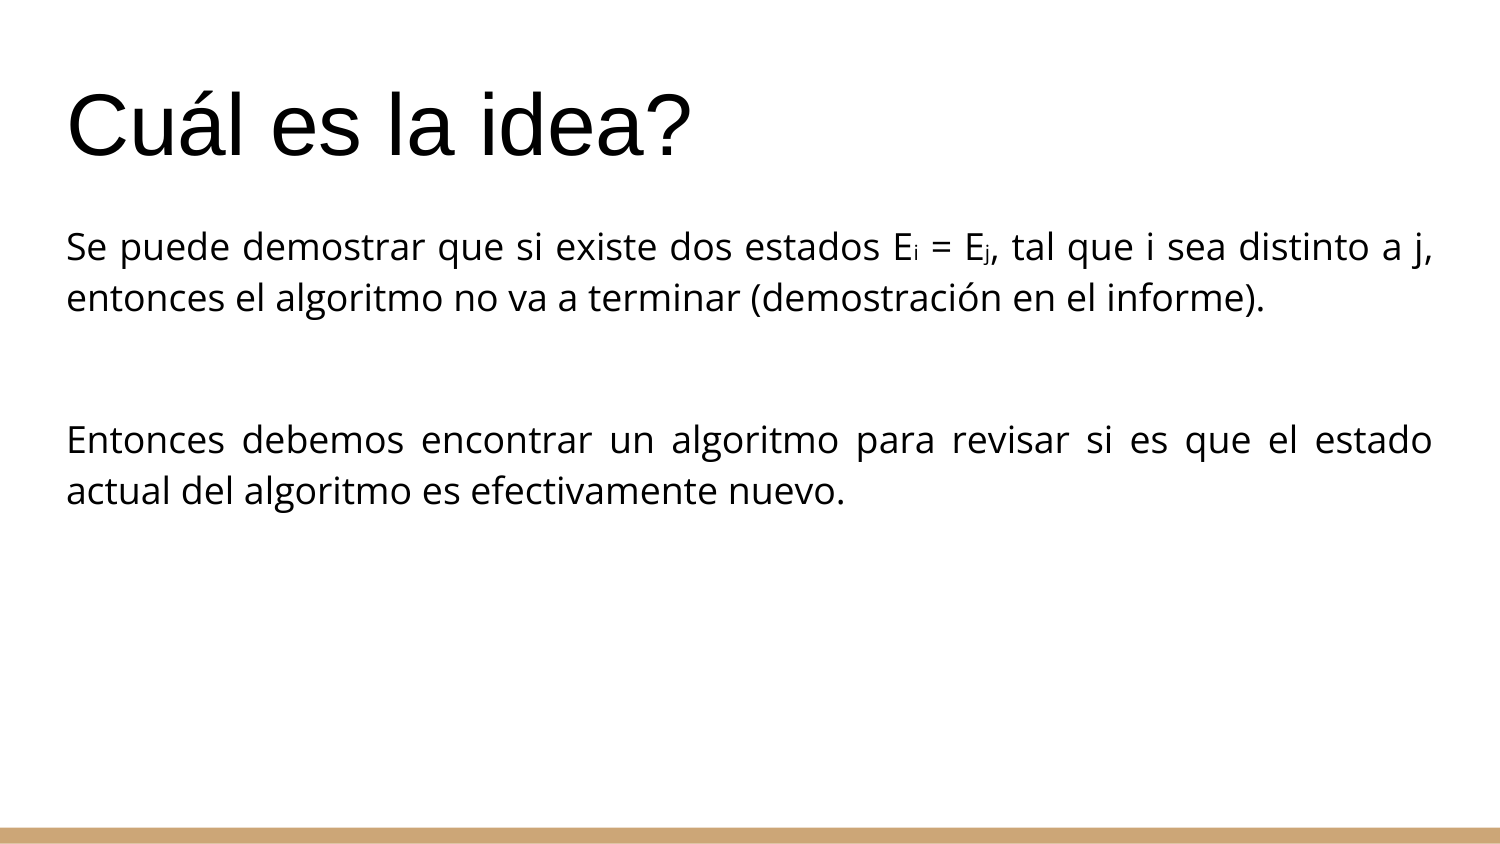

# Cuál es la idea?
Se puede demostrar que si existe dos estados Ei = Ej, tal que i sea distinto a j, entonces el algoritmo no va a terminar (demostración en el informe).
Entonces debemos encontrar un algoritmo para revisar si es que el estado actual del algoritmo es efectivamente nuevo.